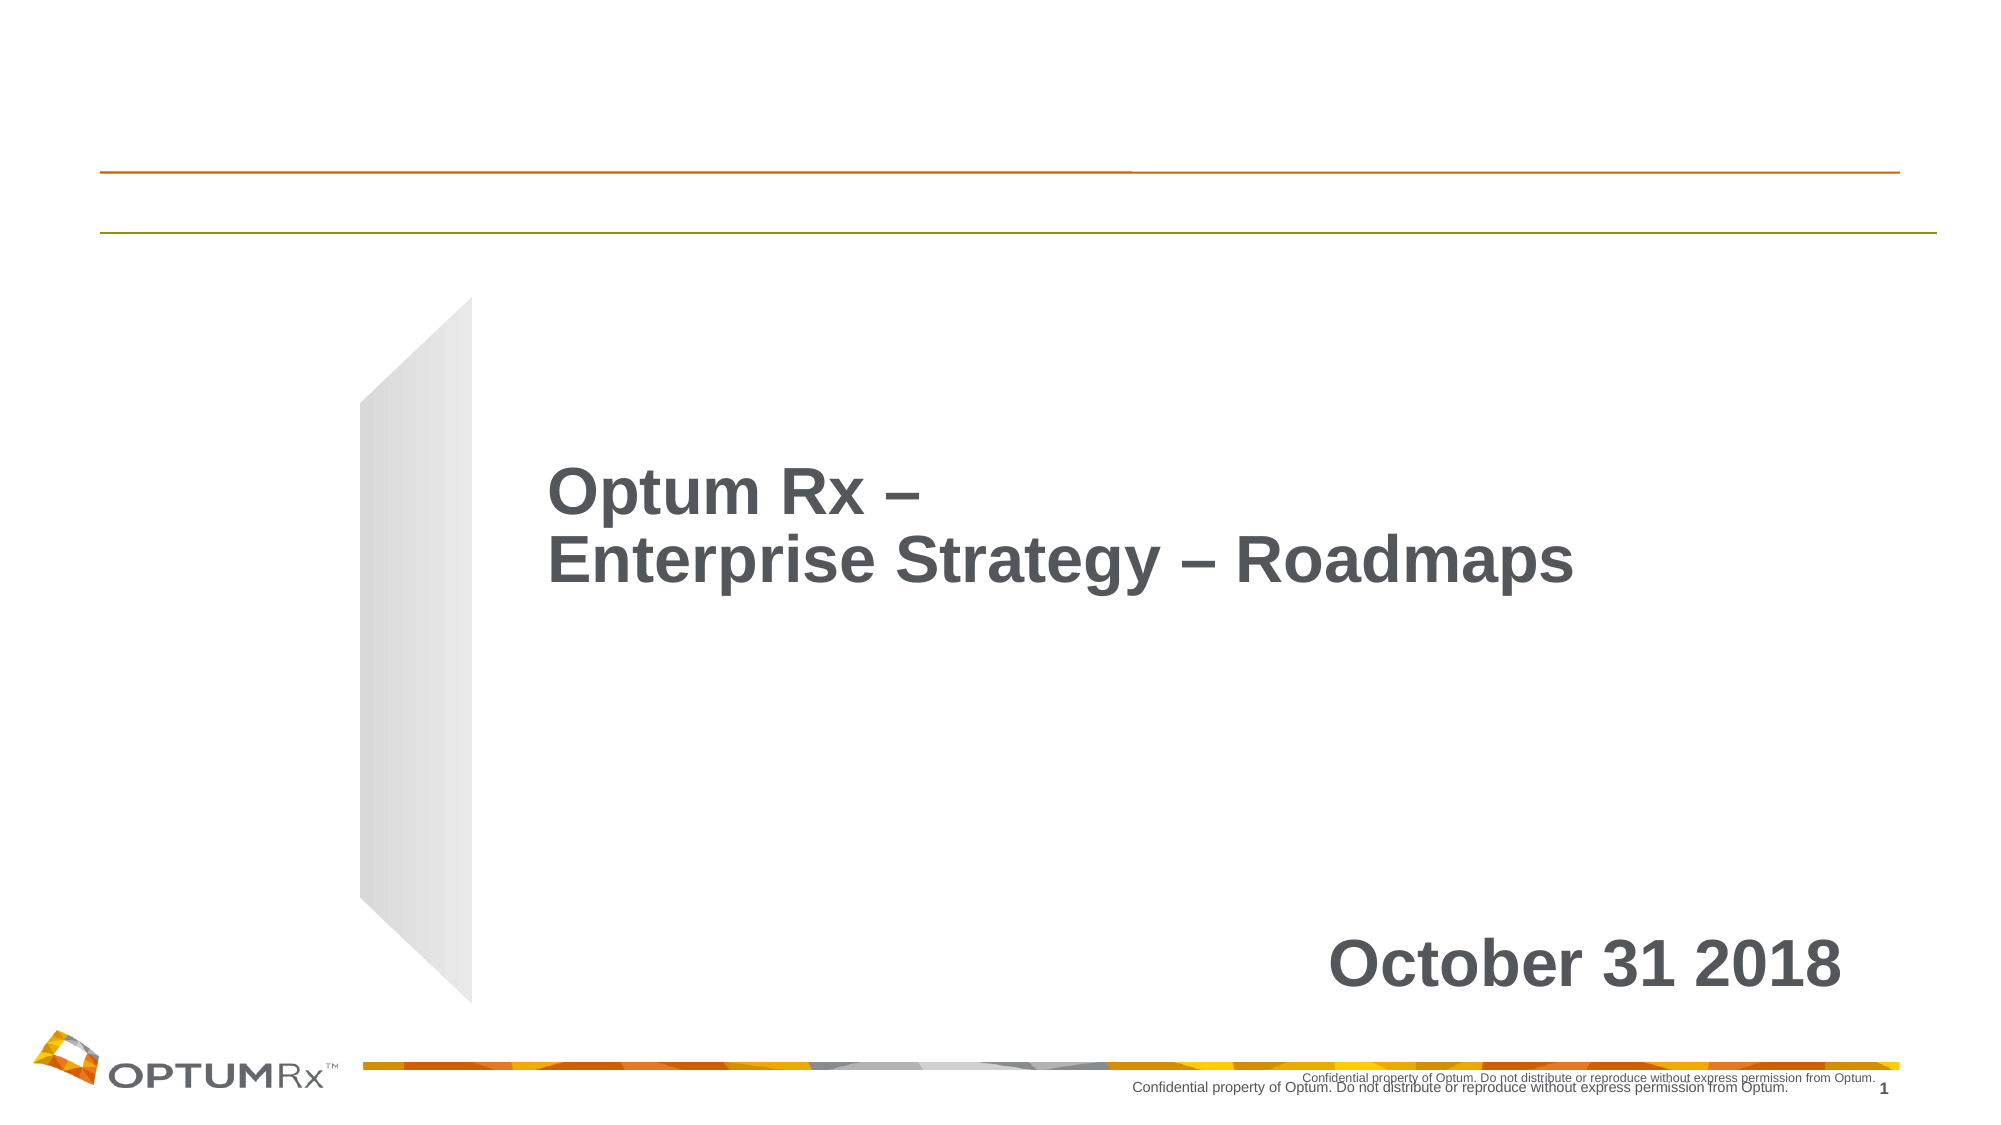

# Optum Rx – Enterprise Strategy – Roadmaps

October 31 2018
Confidential property of Optum. Do not distribute or reproduce without express permission from Optum.